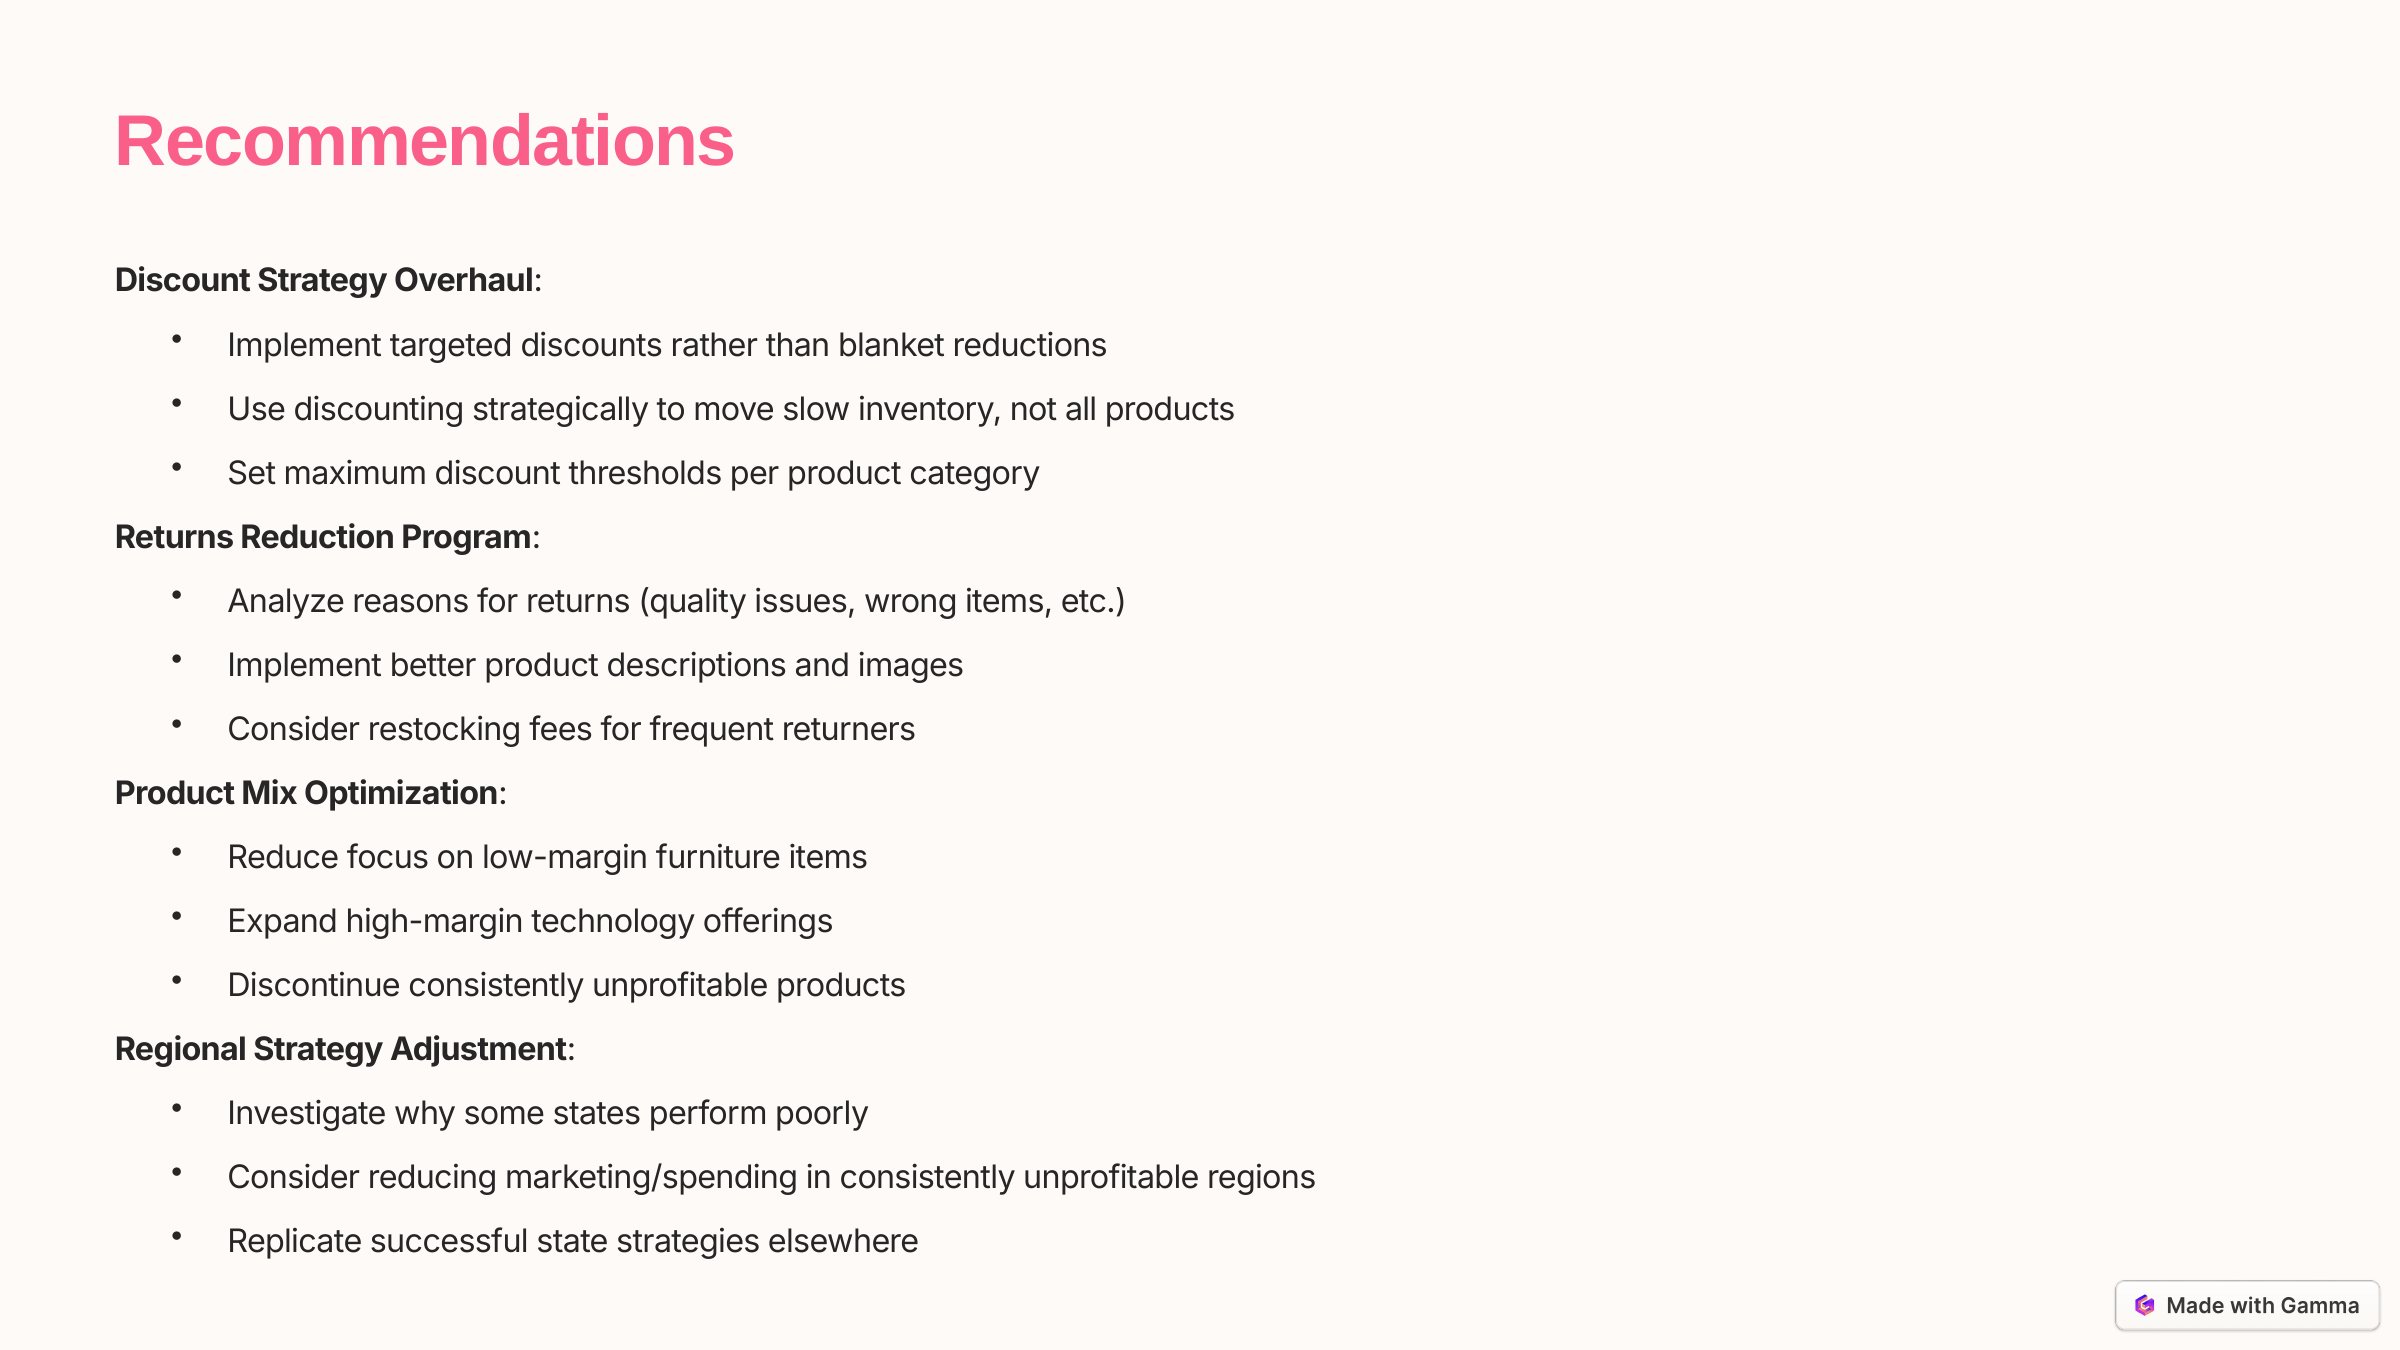

Recommendations
Discount Strategy Overhaul:
Implement targeted discounts rather than blanket reductions
Use discounting strategically to move slow inventory, not all products
Set maximum discount thresholds per product category
Returns Reduction Program:
Analyze reasons for returns (quality issues, wrong items, etc.)
Implement better product descriptions and images
Consider restocking fees for frequent returners
Product Mix Optimization:
Reduce focus on low-margin furniture items
Expand high-margin technology offerings
Discontinue consistently unprofitable products
Regional Strategy Adjustment:
Investigate why some states perform poorly
Consider reducing marketing/spending in consistently unprofitable regions
Replicate successful state strategies elsewhere